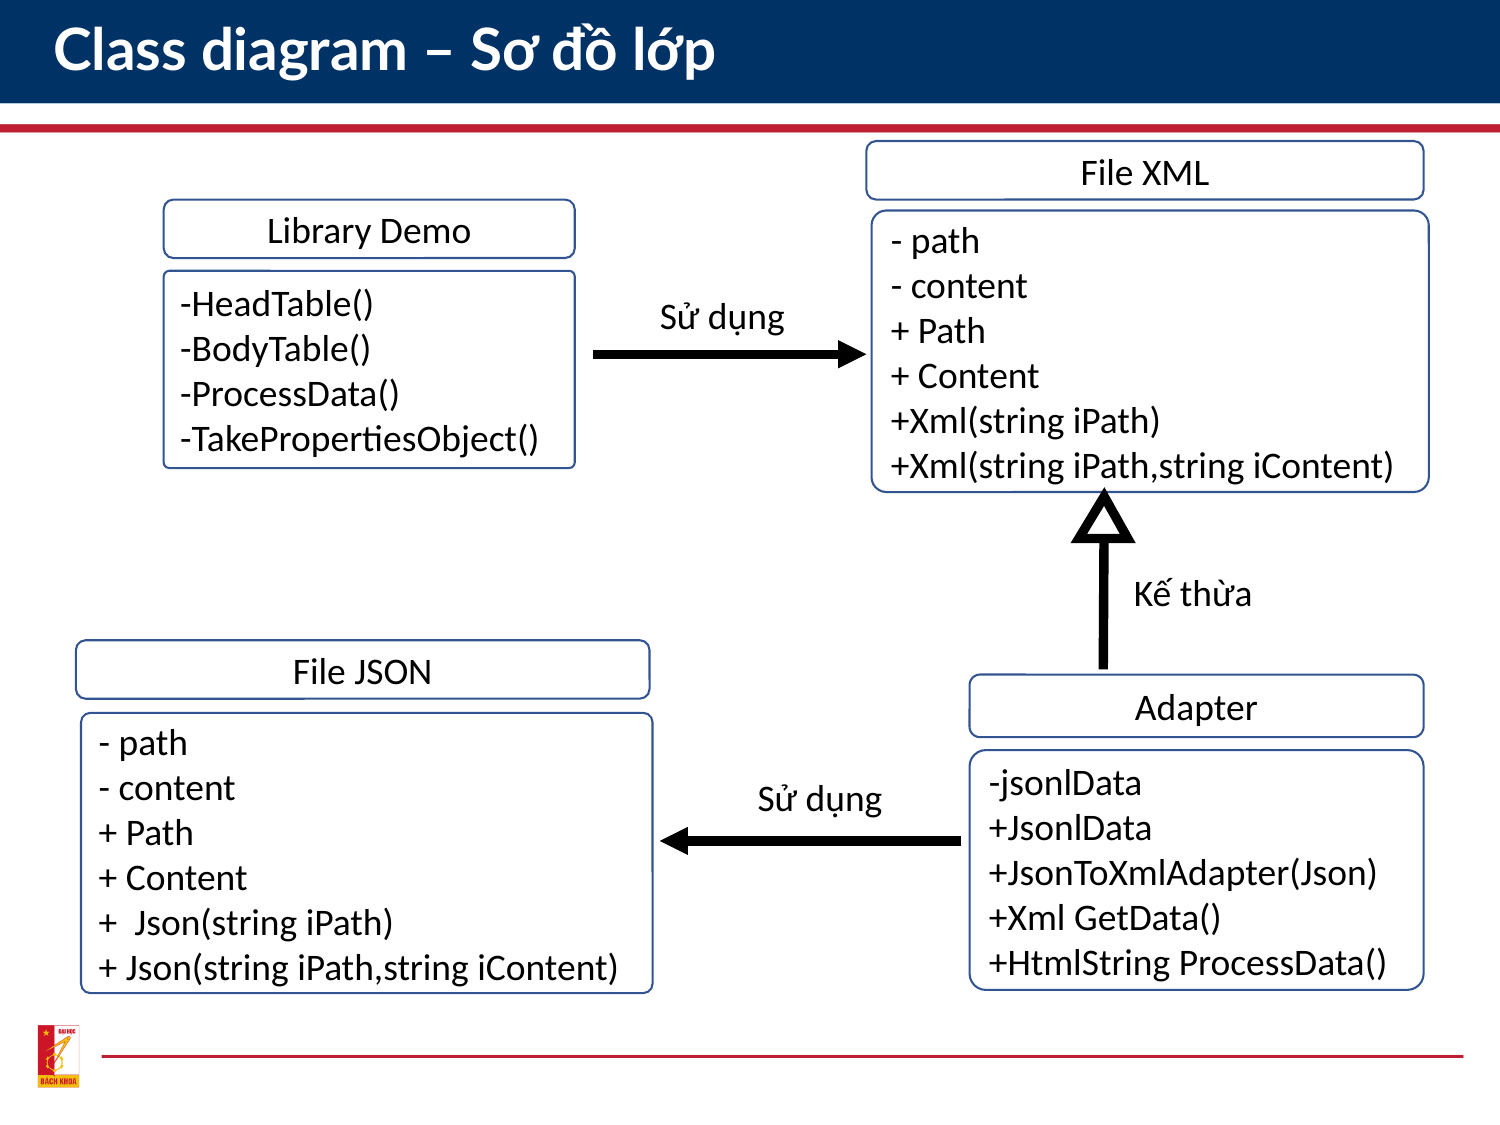

# Class diagram – Sơ đồ lớp
File XML
Library Demo
- path
- content
+ Path
+ Content
+Xml(string iPath)
+Xml(string iPath,string iContent)
-HeadTable()
-BodyTable()
-ProcessData()
-TakePropertiesObject()
Sử dụng

Kế thừa
File JSON
Adapter
- path
- content
+ Path
+ Content
+  Json(string iPath)
+ Json(string iPath,string iContent)
-jsonlData
+JsonlData
+JsonToXmlAdapter(Json)
+Xml GetData()
+HtmlString ProcessData()
Sử dụng